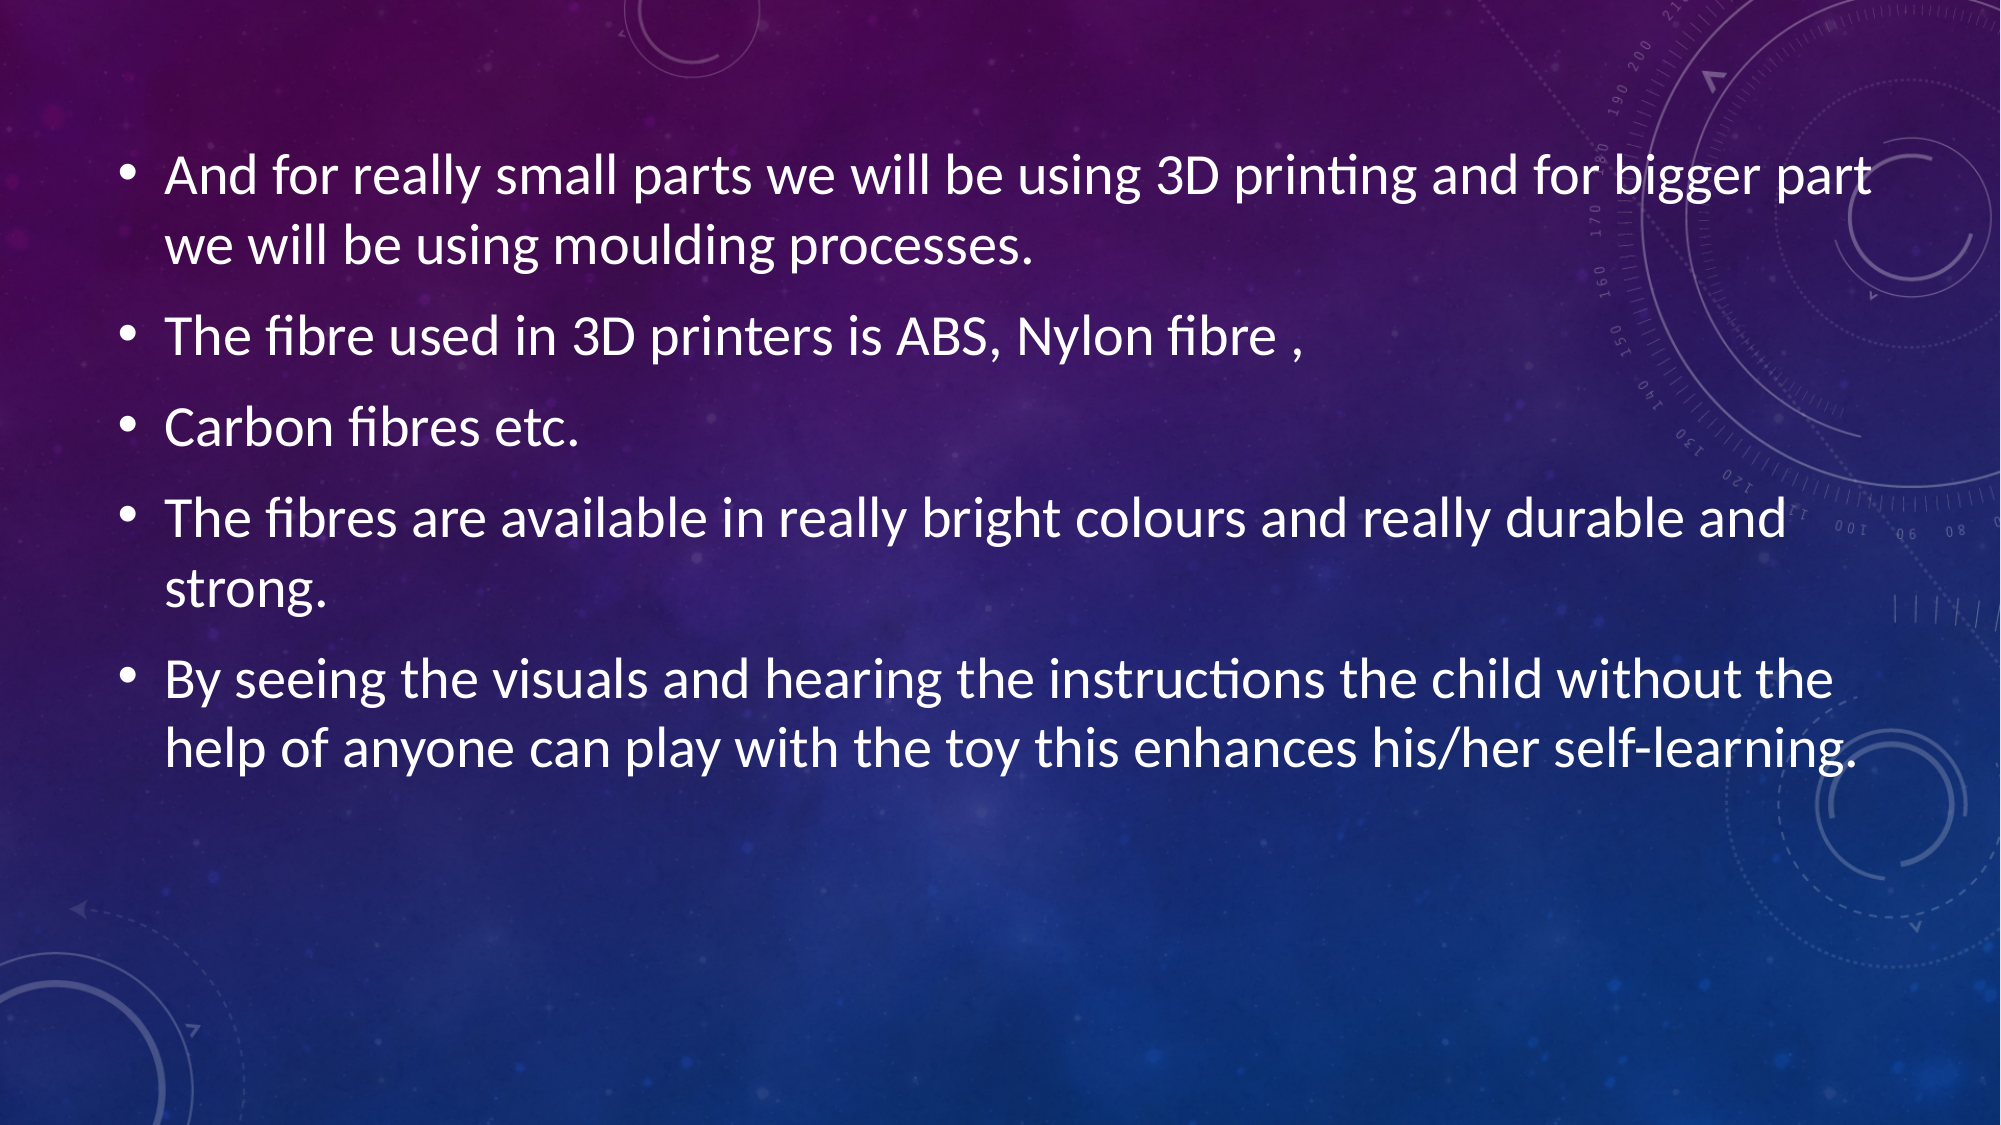

And for really small parts we will be using 3D printing and for bigger part we will be using moulding processes.
The fibre used in 3D printers is ABS, Nylon fibre ,
Carbon fibres etc.
The fibres are available in really bright colours and really durable and strong.
By seeing the visuals and hearing the instructions the child without the help of anyone can play with the toy this enhances his/her self-learning.